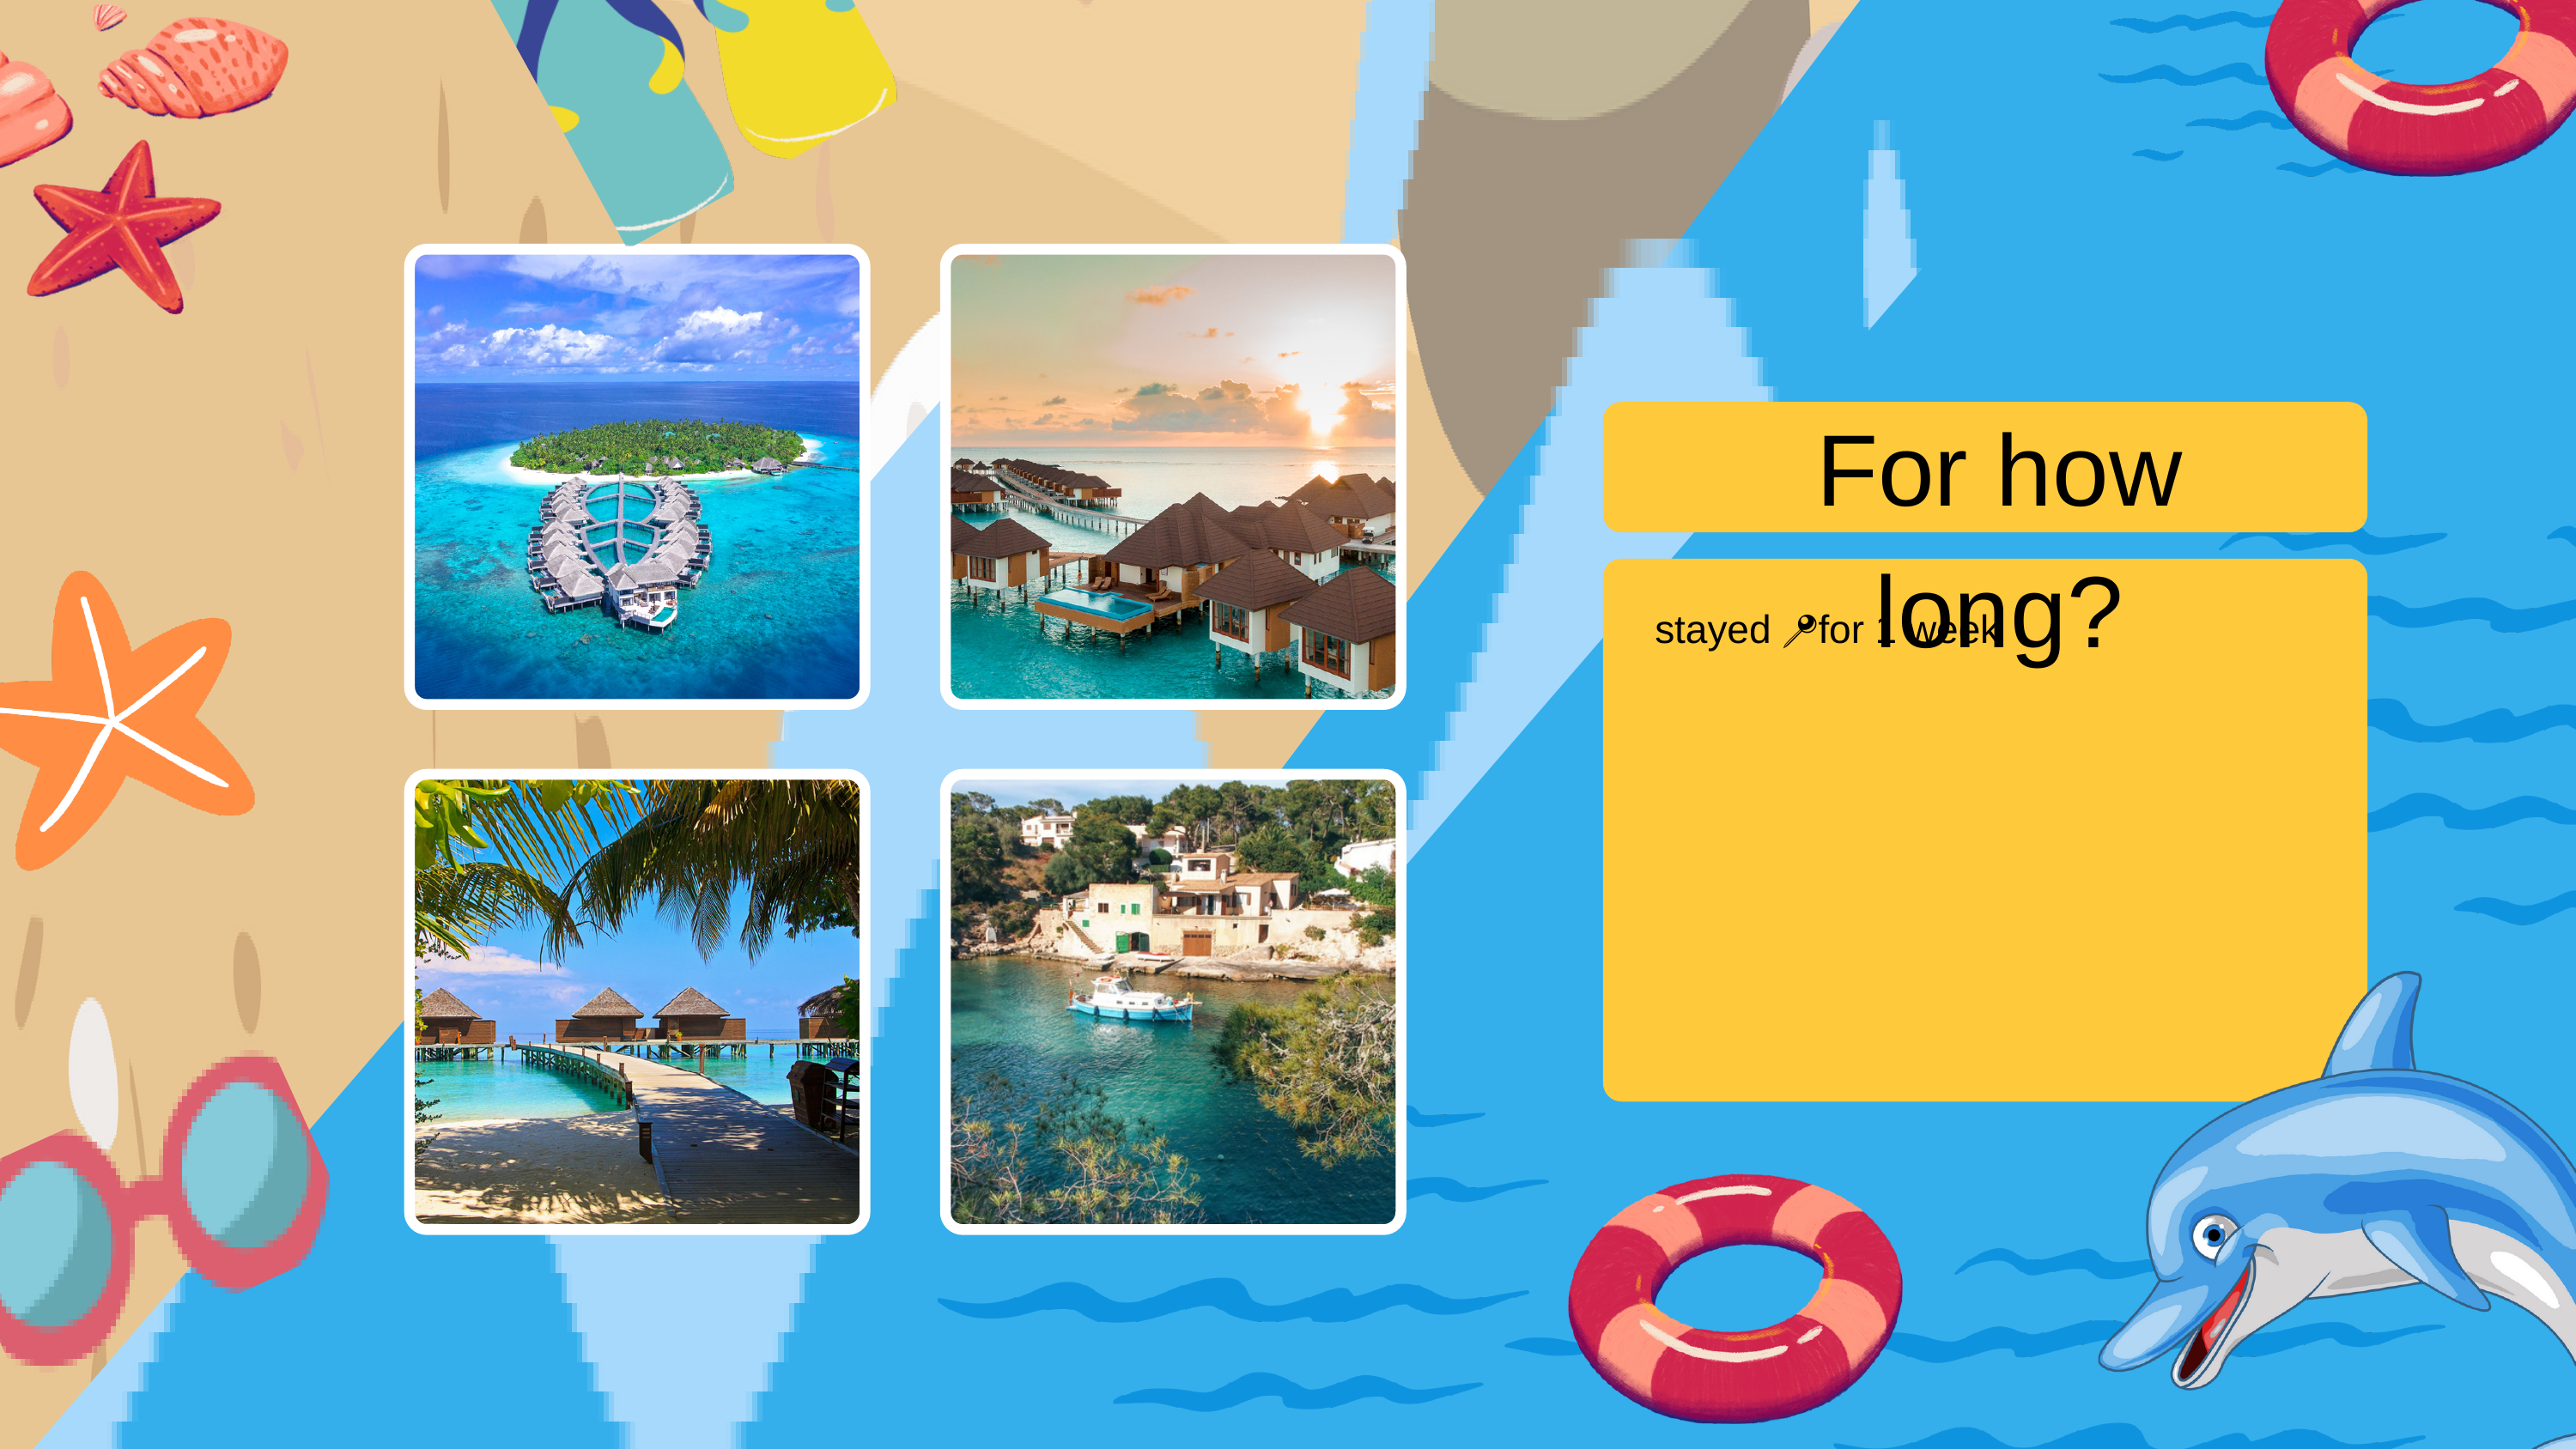

For how long?

stayed 📍for 1 week